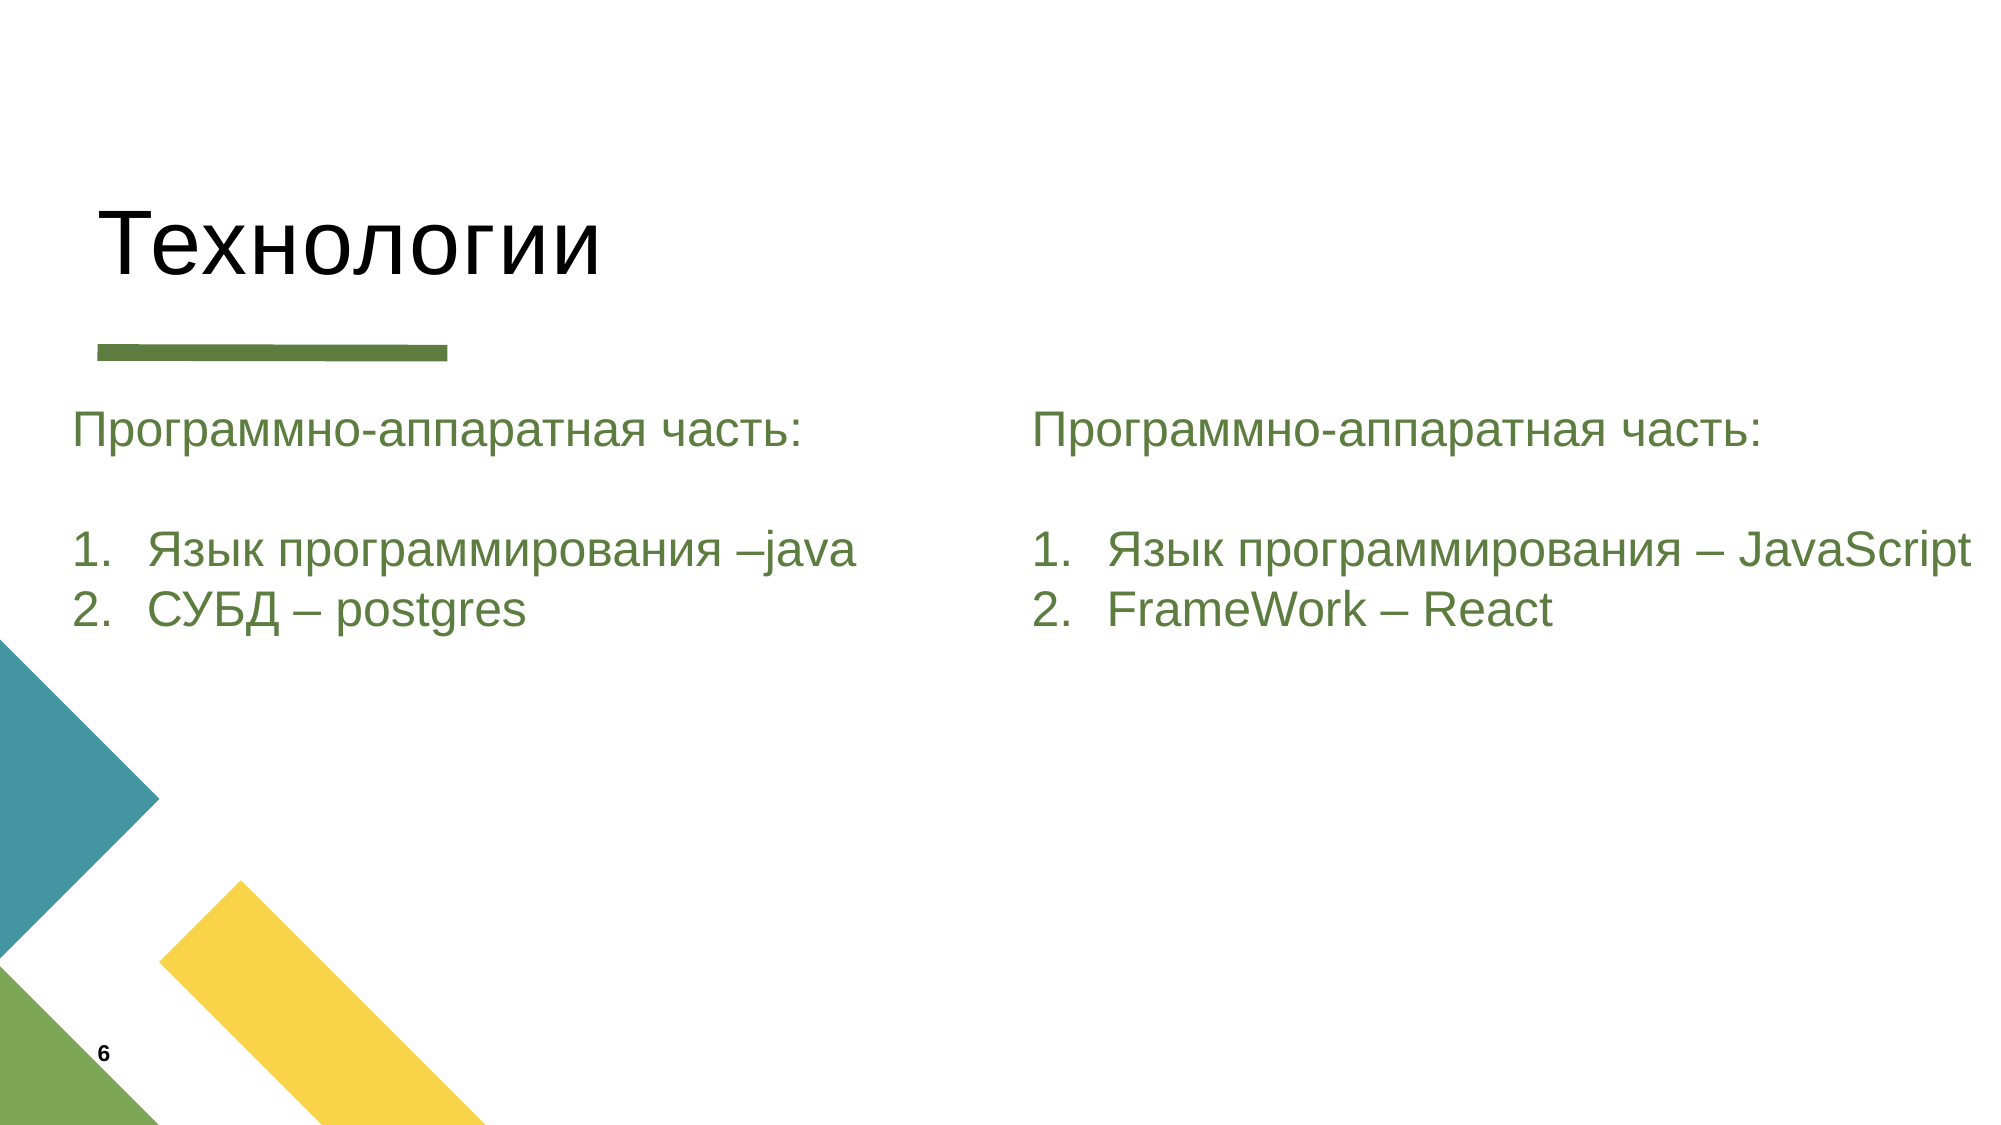

# Технологии
Программно-аппаратная часть:

Язык программирования –java
СУБД – postgres
Программно-аппаратная часть:

Язык программирования – JavaScript
FrameWork – React

6